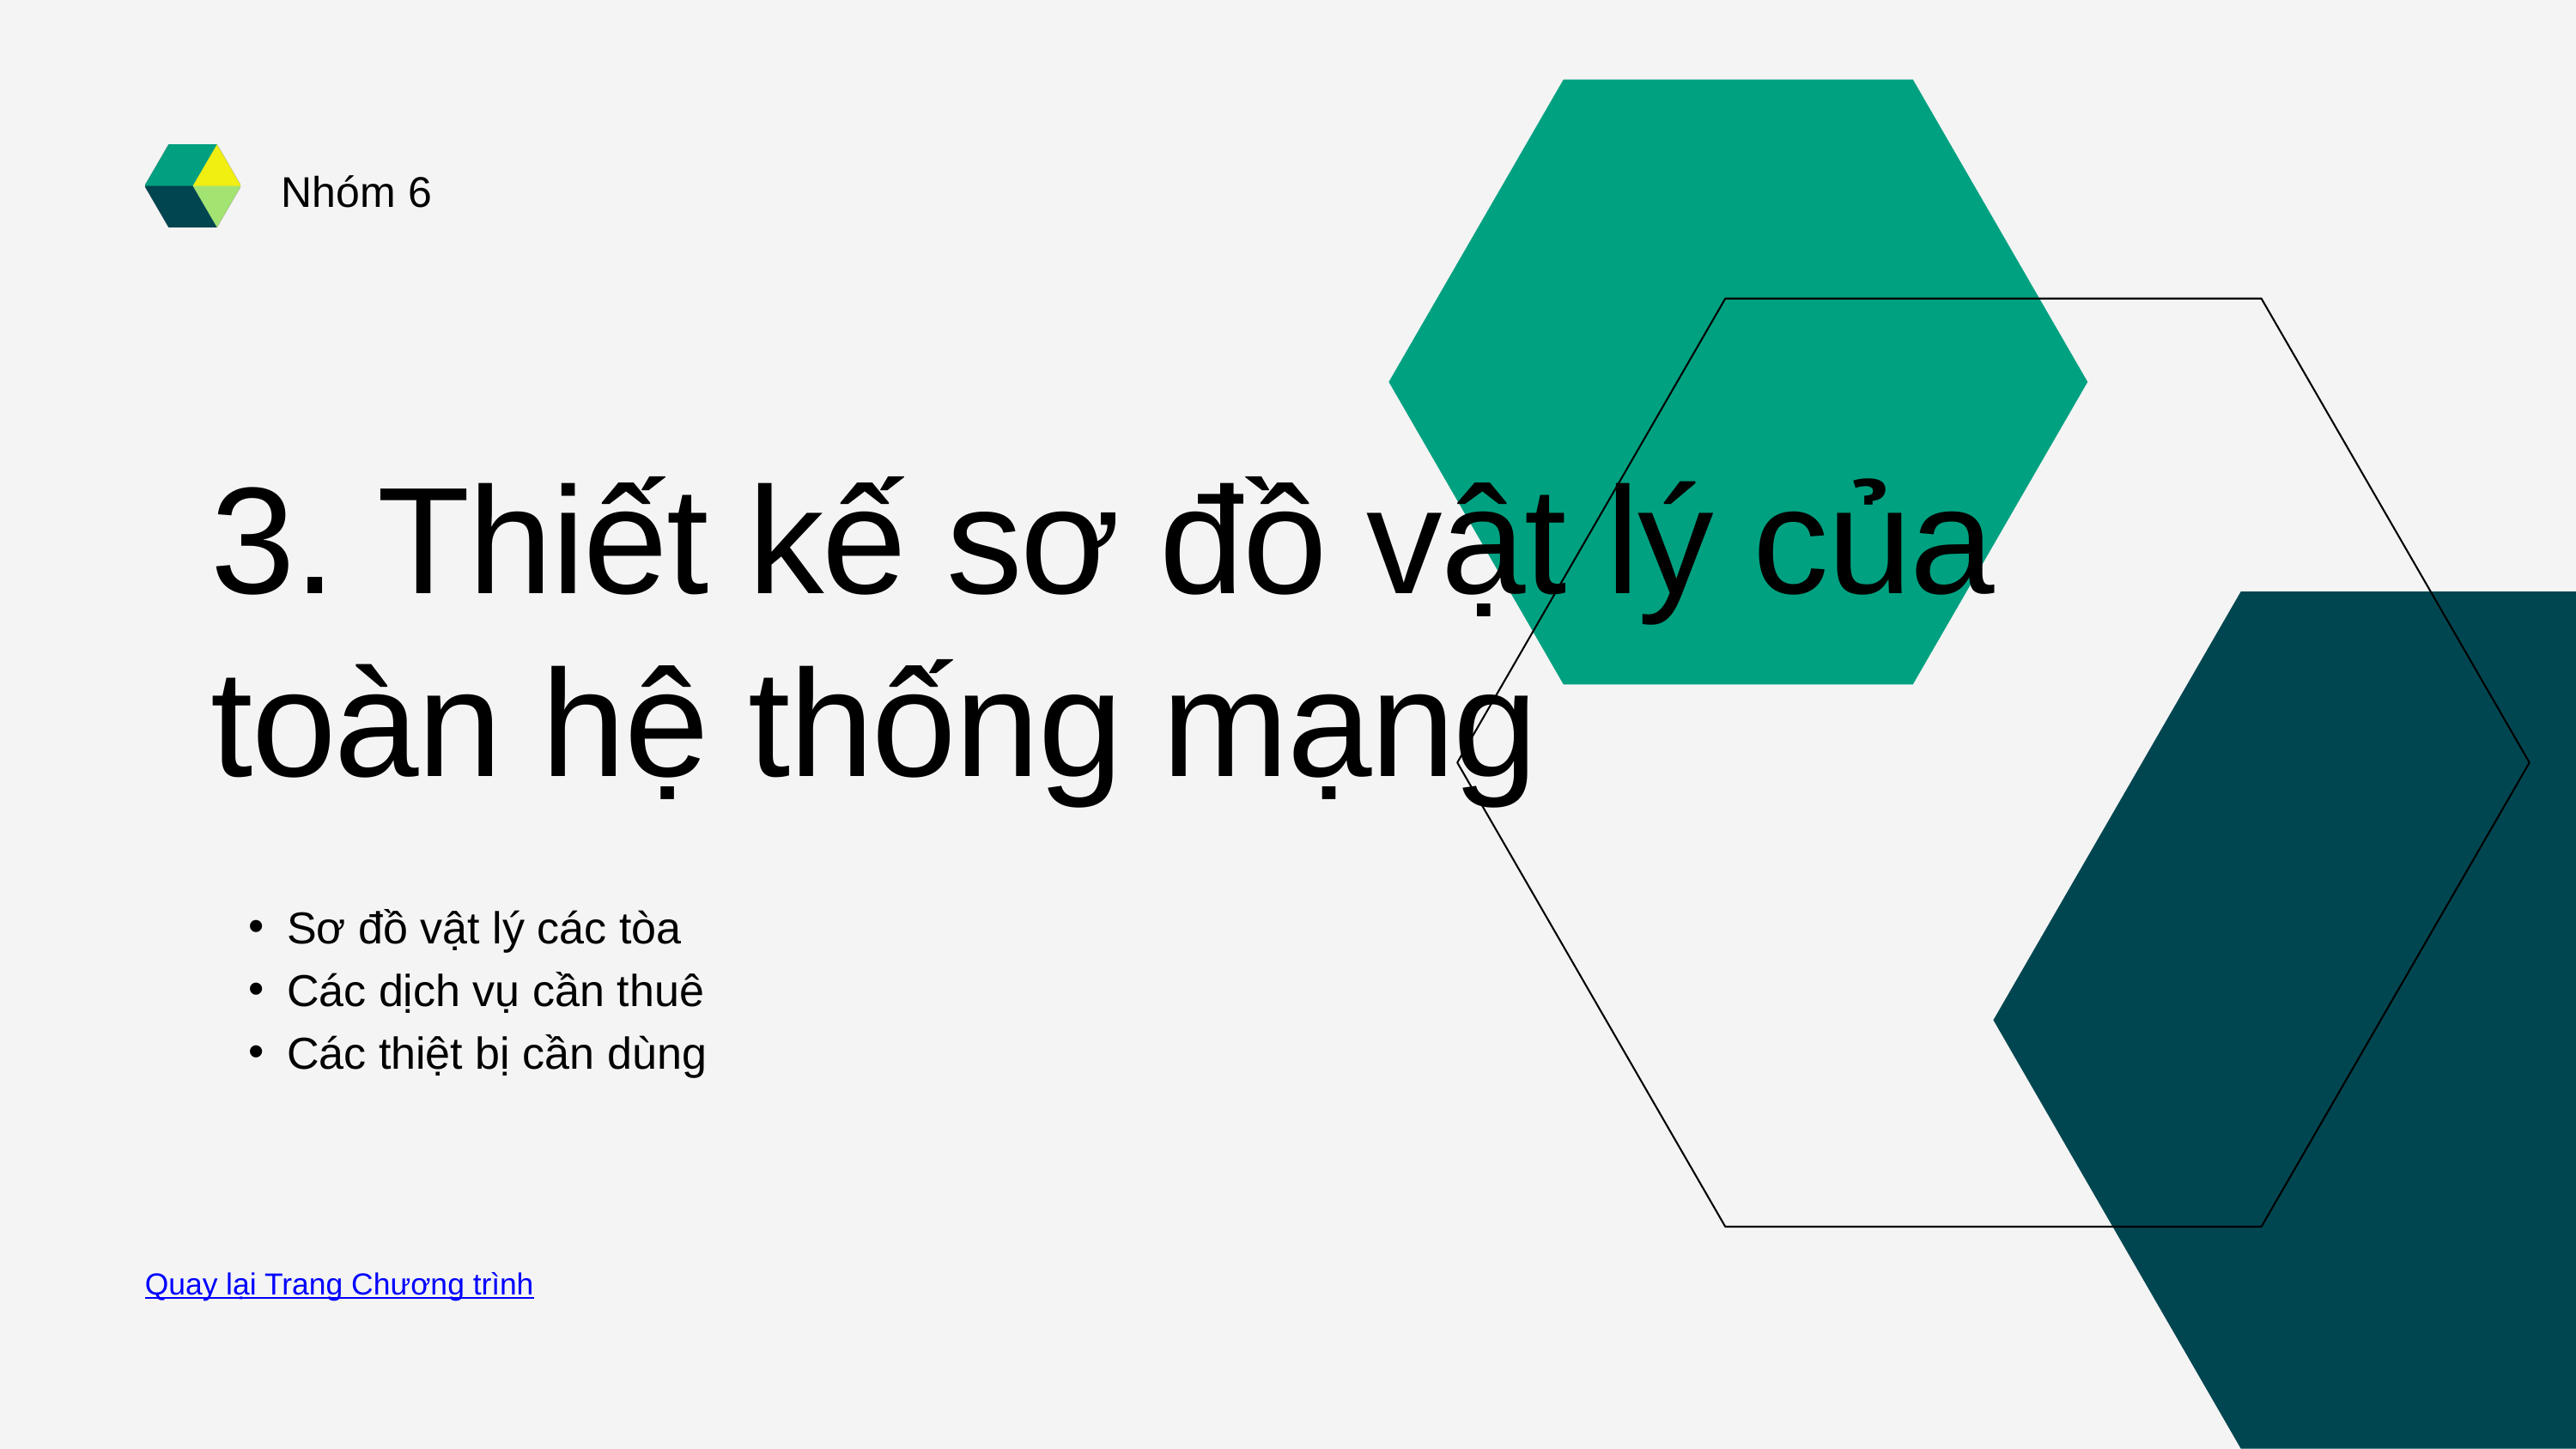

Nhóm 6

3. Thiết kế sơ đồ vật lý của toàn hệ thống mạng

Sơ đồ vật lý các tòa
Các dịch vụ cần thuê
Các thiệt bị cần dùng

Quay lại Trang Chương trình